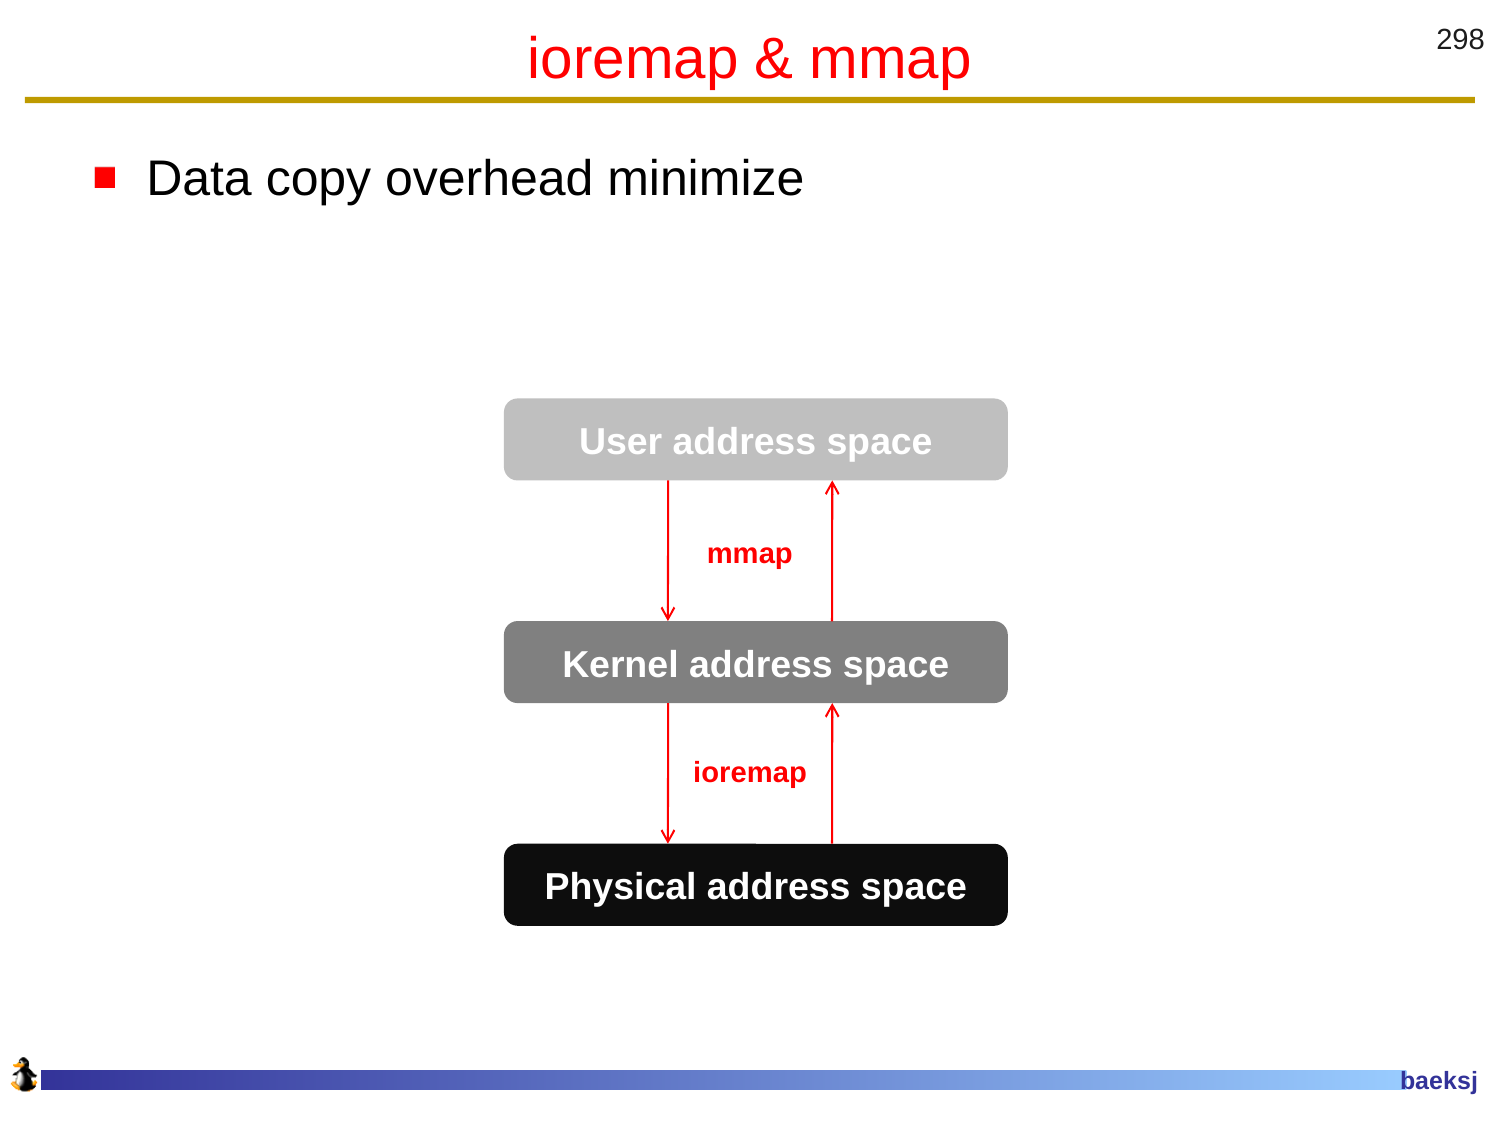

# ioremap & mmap
298
Data copy overhead minimize
User address space
mmap
Kernel address space
ioremap
Physical address space